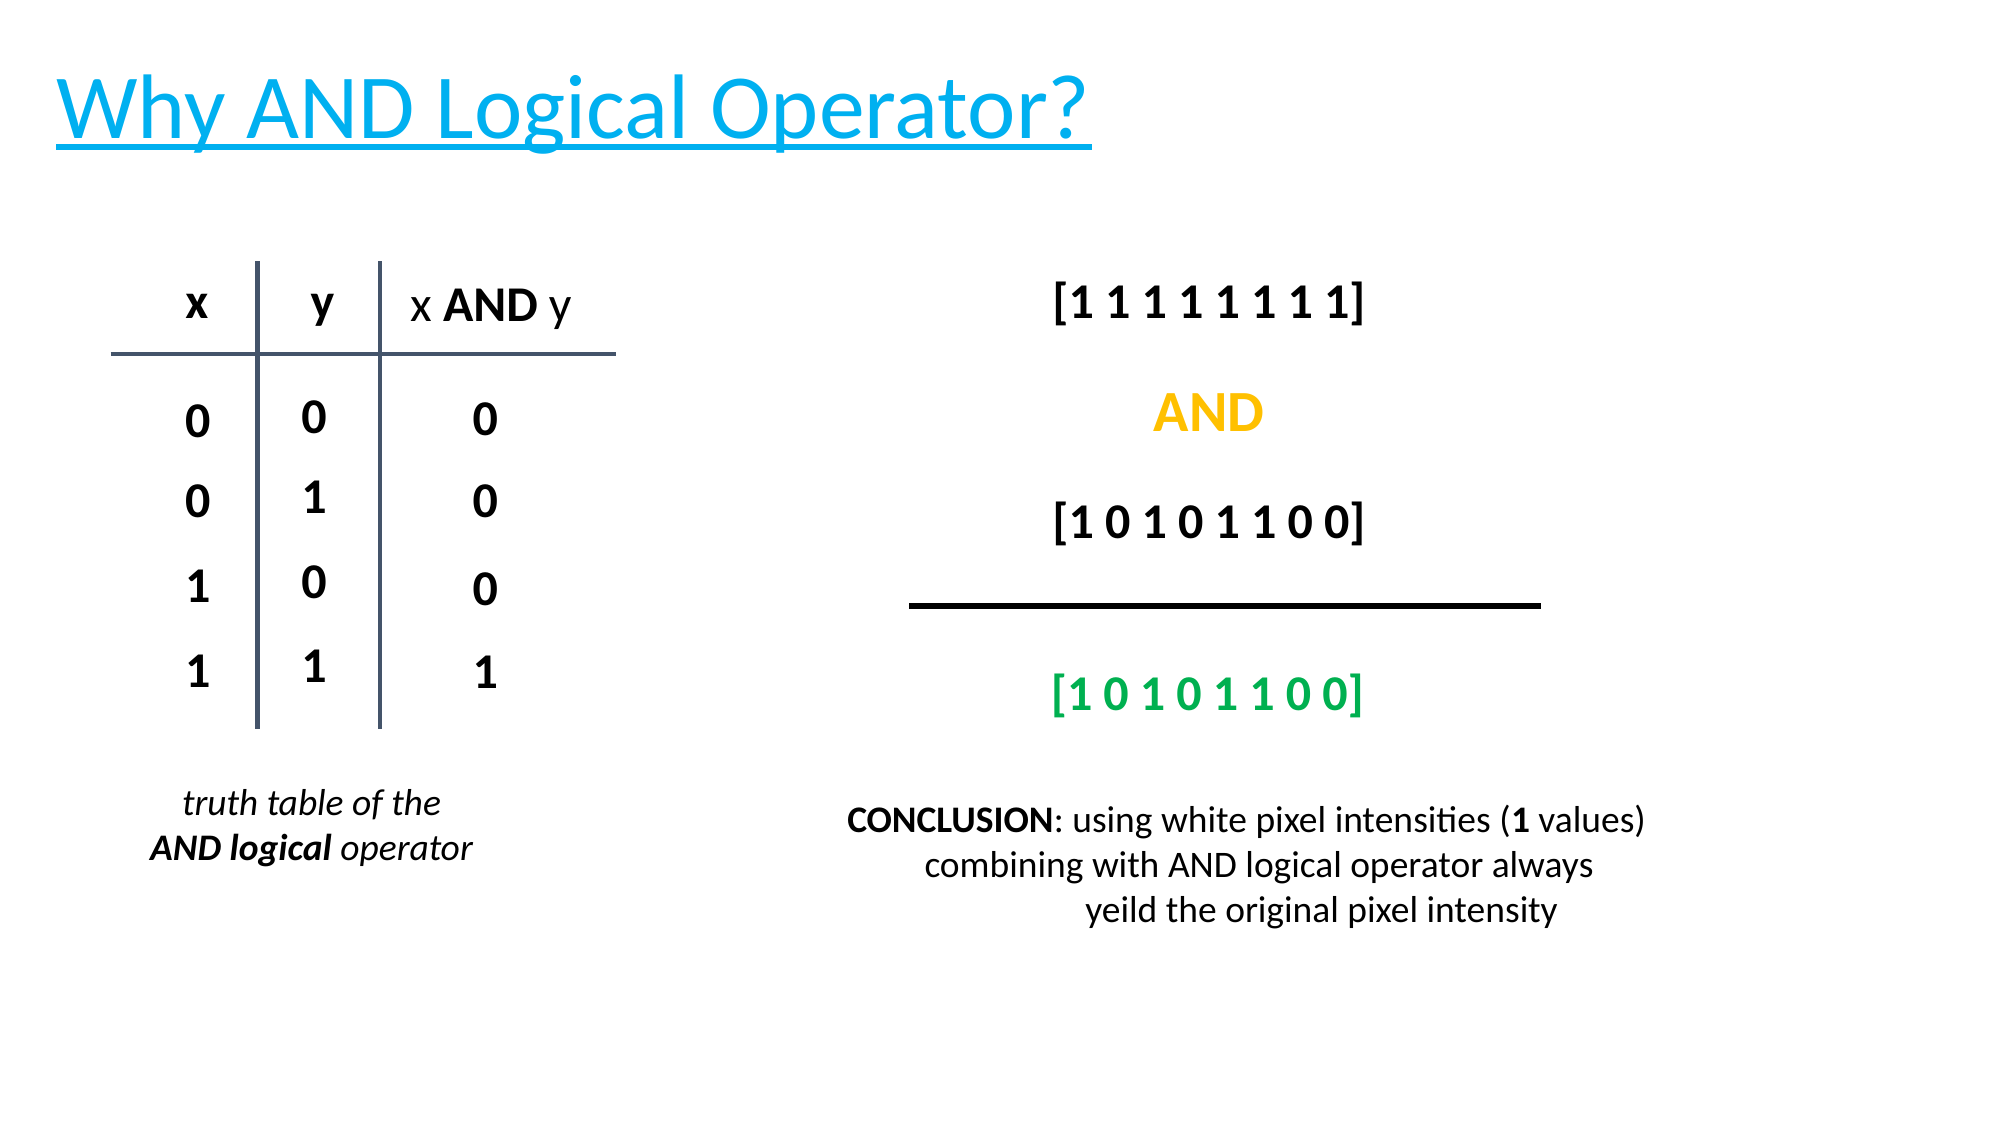

# Why AND Logical Operator?
x
[1 1 1 1 1 1 1 1]

AND

[1 0 1 0 1 1 0 0]

y
x AND y
0
0
0
1
0
0
0
1
0
1
1
1
[1 0 1 0 1 1 0 0]
truth table of the
AND logical operator
CONCLUSION: using white pixel intensities (1 values)
    combining with AND logical operator always
	yeild the original pixel intensity